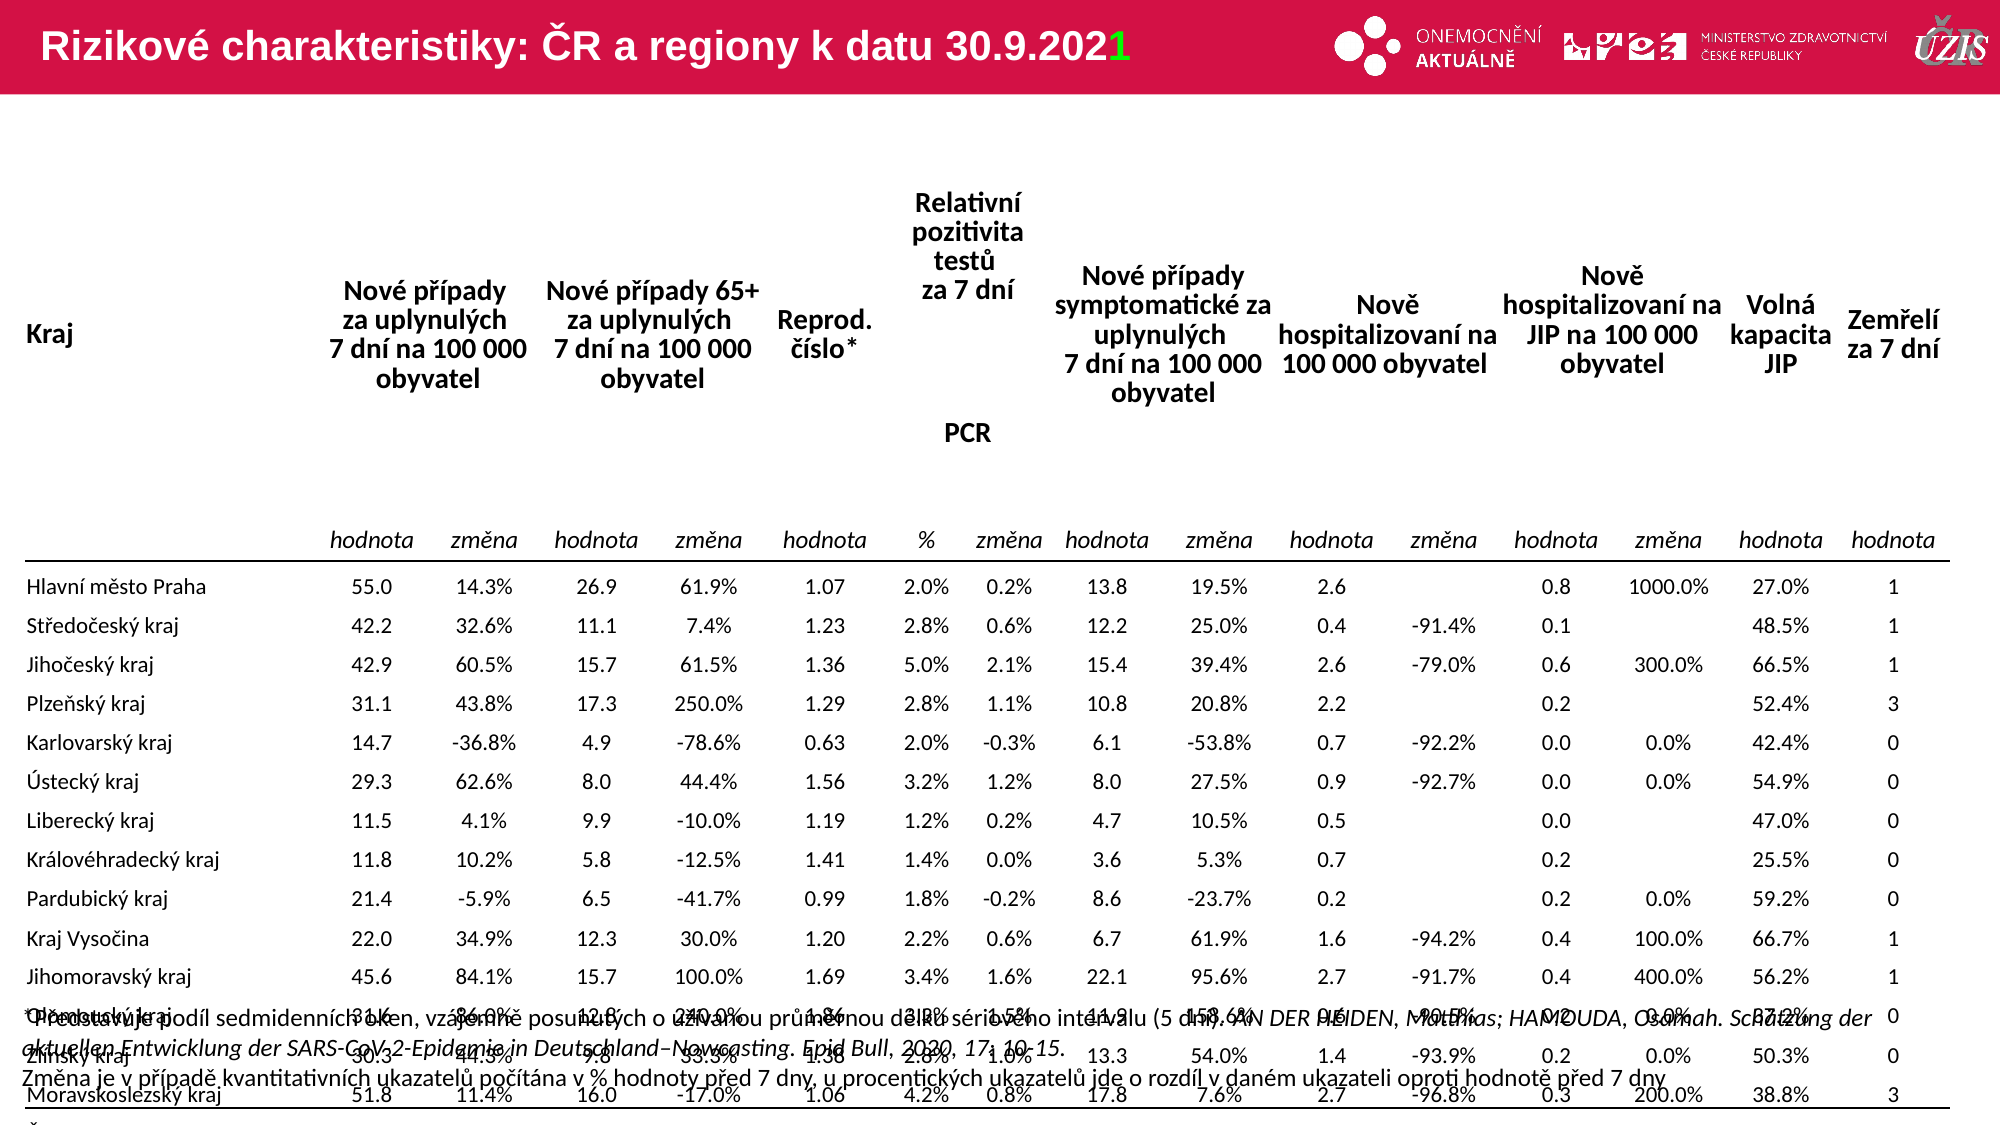

# Rizikové charakteristiky: ČR a regiony k datu 30.9.2021
| Kraj | Nové případy za uplynulých 7 dní na 100 000 obyvatel |  | Nové případy 65+ za uplynulých 7 dní na 100 000 obyvatel |  | Reprod. číslo\* | Relativní pozitivita testů za 7 dní |  | Nové případy symptomatické za uplynulých 7 dní na 100 000 obyvatel |  | Nově hospitalizovaní na 100 000 obyvatel |  | Nově hospitalizovaní na JIP na 100 000 obyvatel |  | Volná kapacita JIP | Zemřelí za 7 dní |
| --- | --- | --- | --- | --- | --- | --- | --- | --- | --- | --- | --- | --- | --- | --- | --- |
|  |  |  |  |  |  | PCR |  |  |  |  |  |  |  |  |  |
|  | hodnota | změna | hodnota | změna | hodnota | % | změna | hodnota | změna | hodnota | změna | hodnota | změna | hodnota | hodnota |
| Hlavní město Praha | 55.0 | 14.3% | 26.9 | 61.9% | 1.07 | 2.0% | 0.2% | 13.8 | 19.5% | 2.6 |  | 0.8 | 1000.0% | 27.0% | 1 |
| Středočeský kraj | 42.2 | 32.6% | 11.1 | 7.4% | 1.23 | 2.8% | 0.6% | 12.2 | 25.0% | 0.4 | -91.4% | 0.1 |  | 48.5% | 1 |
| Jihočeský kraj | 42.9 | 60.5% | 15.7 | 61.5% | 1.36 | 5.0% | 2.1% | 15.4 | 39.4% | 2.6 | -79.0% | 0.6 | 300.0% | 66.5% | 1 |
| Plzeňský kraj | 31.1 | 43.8% | 17.3 | 250.0% | 1.29 | 2.8% | 1.1% | 10.8 | 20.8% | 2.2 |  | 0.2 |  | 52.4% | 3 |
| Karlovarský kraj | 14.7 | -36.8% | 4.9 | -78.6% | 0.63 | 2.0% | -0.3% | 6.1 | -53.8% | 0.7 | -92.2% | 0.0 | 0.0% | 42.4% | 0 |
| Ústecký kraj | 29.3 | 62.6% | 8.0 | 44.4% | 1.56 | 3.2% | 1.2% | 8.0 | 27.5% | 0.9 | -92.7% | 0.0 | 0.0% | 54.9% | 0 |
| Liberecký kraj | 11.5 | 4.1% | 9.9 | -10.0% | 1.19 | 1.2% | 0.2% | 4.7 | 10.5% | 0.5 |  | 0.0 |  | 47.0% | 0 |
| Královéhradecký kraj | 11.8 | 10.2% | 5.8 | -12.5% | 1.41 | 1.4% | 0.0% | 3.6 | 5.3% | 0.7 |  | 0.2 |  | 25.5% | 0 |
| Pardubický kraj | 21.4 | -5.9% | 6.5 | -41.7% | 0.99 | 1.8% | -0.2% | 8.6 | -23.7% | 0.2 |  | 0.2 | 0.0% | 59.2% | 0 |
| Kraj Vysočina | 22.0 | 34.9% | 12.3 | 30.0% | 1.20 | 2.2% | 0.6% | 6.7 | 61.9% | 1.6 | -94.2% | 0.4 | 100.0% | 66.7% | 1 |
| Jihomoravský kraj | 45.6 | 84.1% | 15.7 | 100.0% | 1.69 | 3.4% | 1.6% | 22.1 | 95.6% | 2.7 | -91.7% | 0.4 | 400.0% | 56.2% | 1 |
| Olomoucký kraj | 31.6 | 86.0% | 12.8 | 240.0% | 1.86 | 3.3% | 1.5% | 11.9 | 158.6% | 0.6 | -90.5% | 0.2 | 0.0% | 37.2% | 0 |
| Zlínský kraj | 30.3 | 44.3% | 9.8 | 33.3% | 1.38 | 2.8% | 1.0% | 13.3 | 54.0% | 1.4 | -93.9% | 0.2 | 0.0% | 50.3% | 0 |
| Moravskoslezský kraj | 51.8 | 11.4% | 16.0 | -17.0% | 1.06 | 4.2% | 0.8% | 17.8 | 7.6% | 2.7 | -96.8% | 0.3 | 200.0% | 38.8% | 3 |
| ČR | 36.9 | 31.6% | 13.8 | 28.6% | 1.24 | 2.7% | 0.7% | 12.6 | 30.2% | 1.6 | -99.2% | 0.3 | 520.0% | 43.4% | 11 |
*Představuje podíl sedmidenních oken, vzájemně posunutých o užívanou průměrnou délku sériového intervalu (5 dní). AN DER HEIDEN, Matthias; HAMOUDA, Osamah. Schätzung der aktuellen Entwicklung der SARS-CoV-2-Epidemie in Deutschland–Nowcasting. Epid Bull, 2020, 17: 10-15.
Změna je v případě kvantitativních ukazatelů počítána v % hodnoty před 7 dny, u procentických ukazatelů jde o rozdíl v daném ukazateli oproti hodnotě před 7 dny